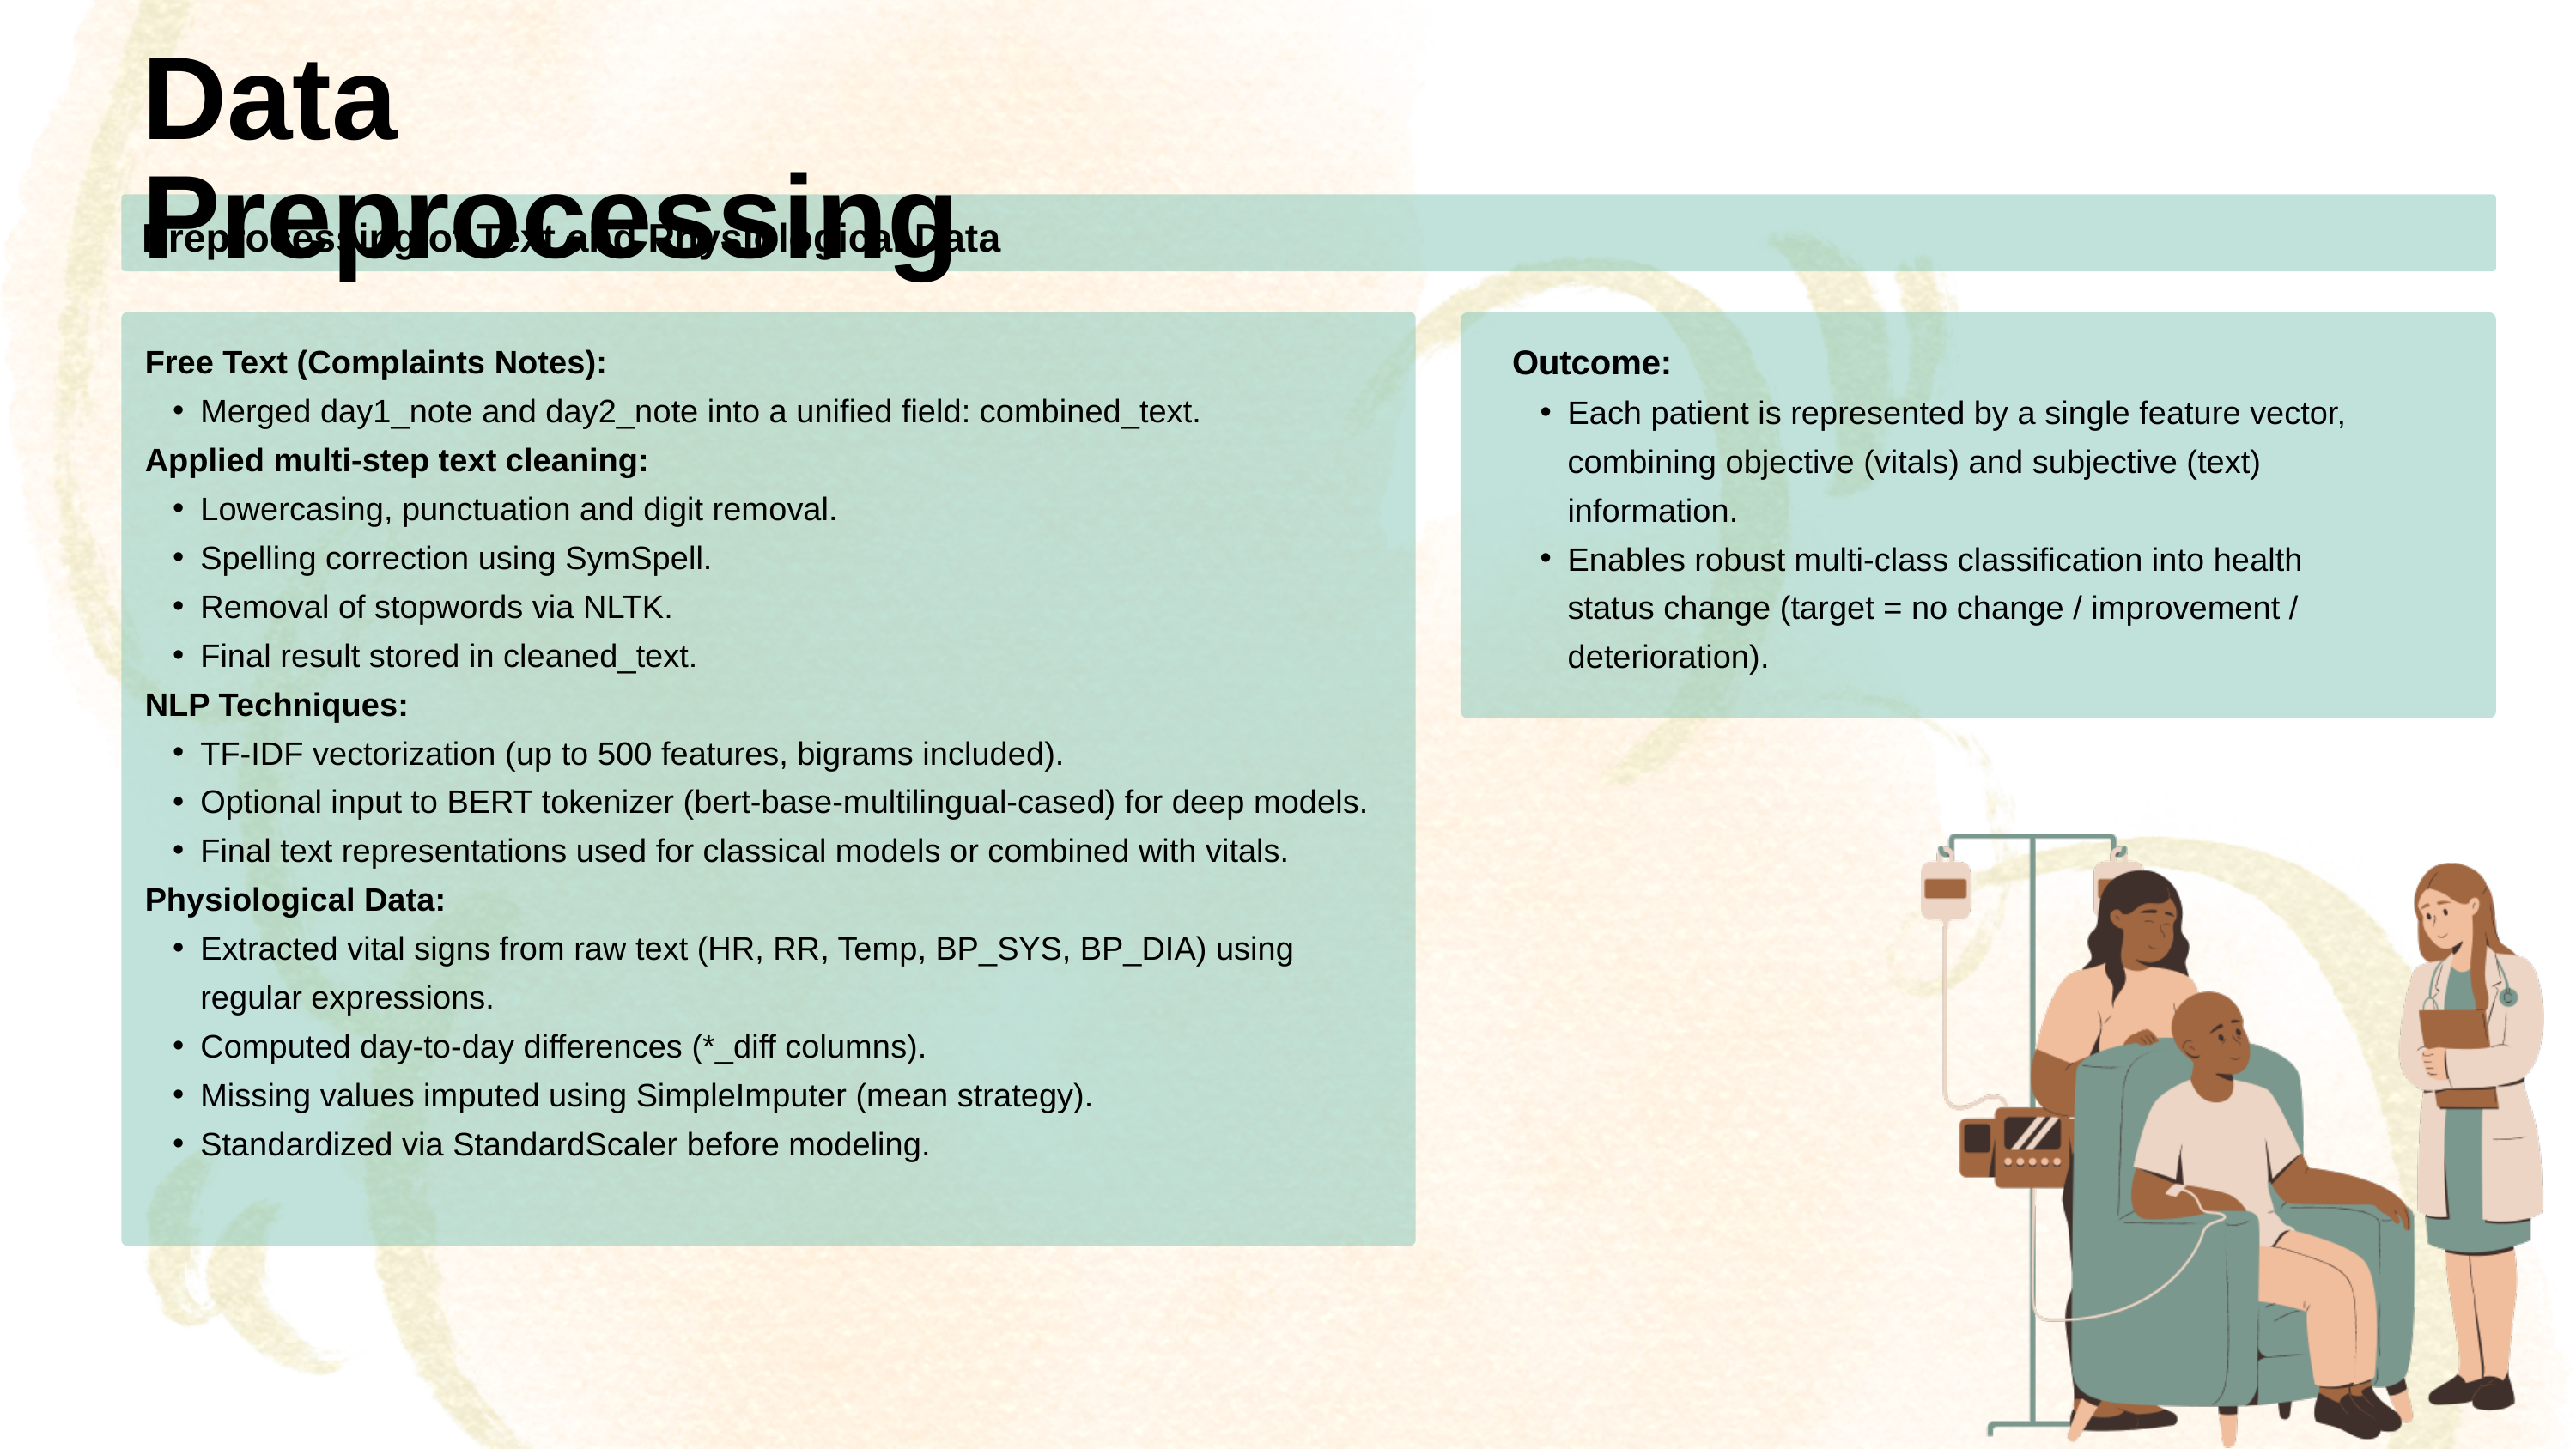

Data Preprocessing

Preprocessing of Text and Physiological Data

Outcome:
Each patient is represented by a single feature vector, combining objective (vitals) and subjective (text) information.
Enables robust multi-class classification into health status change (target = no change / improvement / deterioration).
Free Text (Complaints Notes):
Merged day1_note and day2_note into a unified field: combined_text.
Applied multi-step text cleaning:
Lowercasing, punctuation and digit removal.
Spelling correction using SymSpell.
Removal of stopwords via NLTK.
Final result stored in cleaned_text.
NLP Techniques:
TF-IDF vectorization (up to 500 features, bigrams included).
Optional input to BERT tokenizer (bert-base-multilingual-cased) for deep models.
Final text representations used for classical models or combined with vitals.
Physiological Data:
Extracted vital signs from raw text (HR, RR, Temp, BP_SYS, BP_DIA) using regular expressions.
Computed day-to-day differences (*_diff columns).
Missing values imputed using SimpleImputer (mean strategy).
Standardized via StandardScaler before modeling.